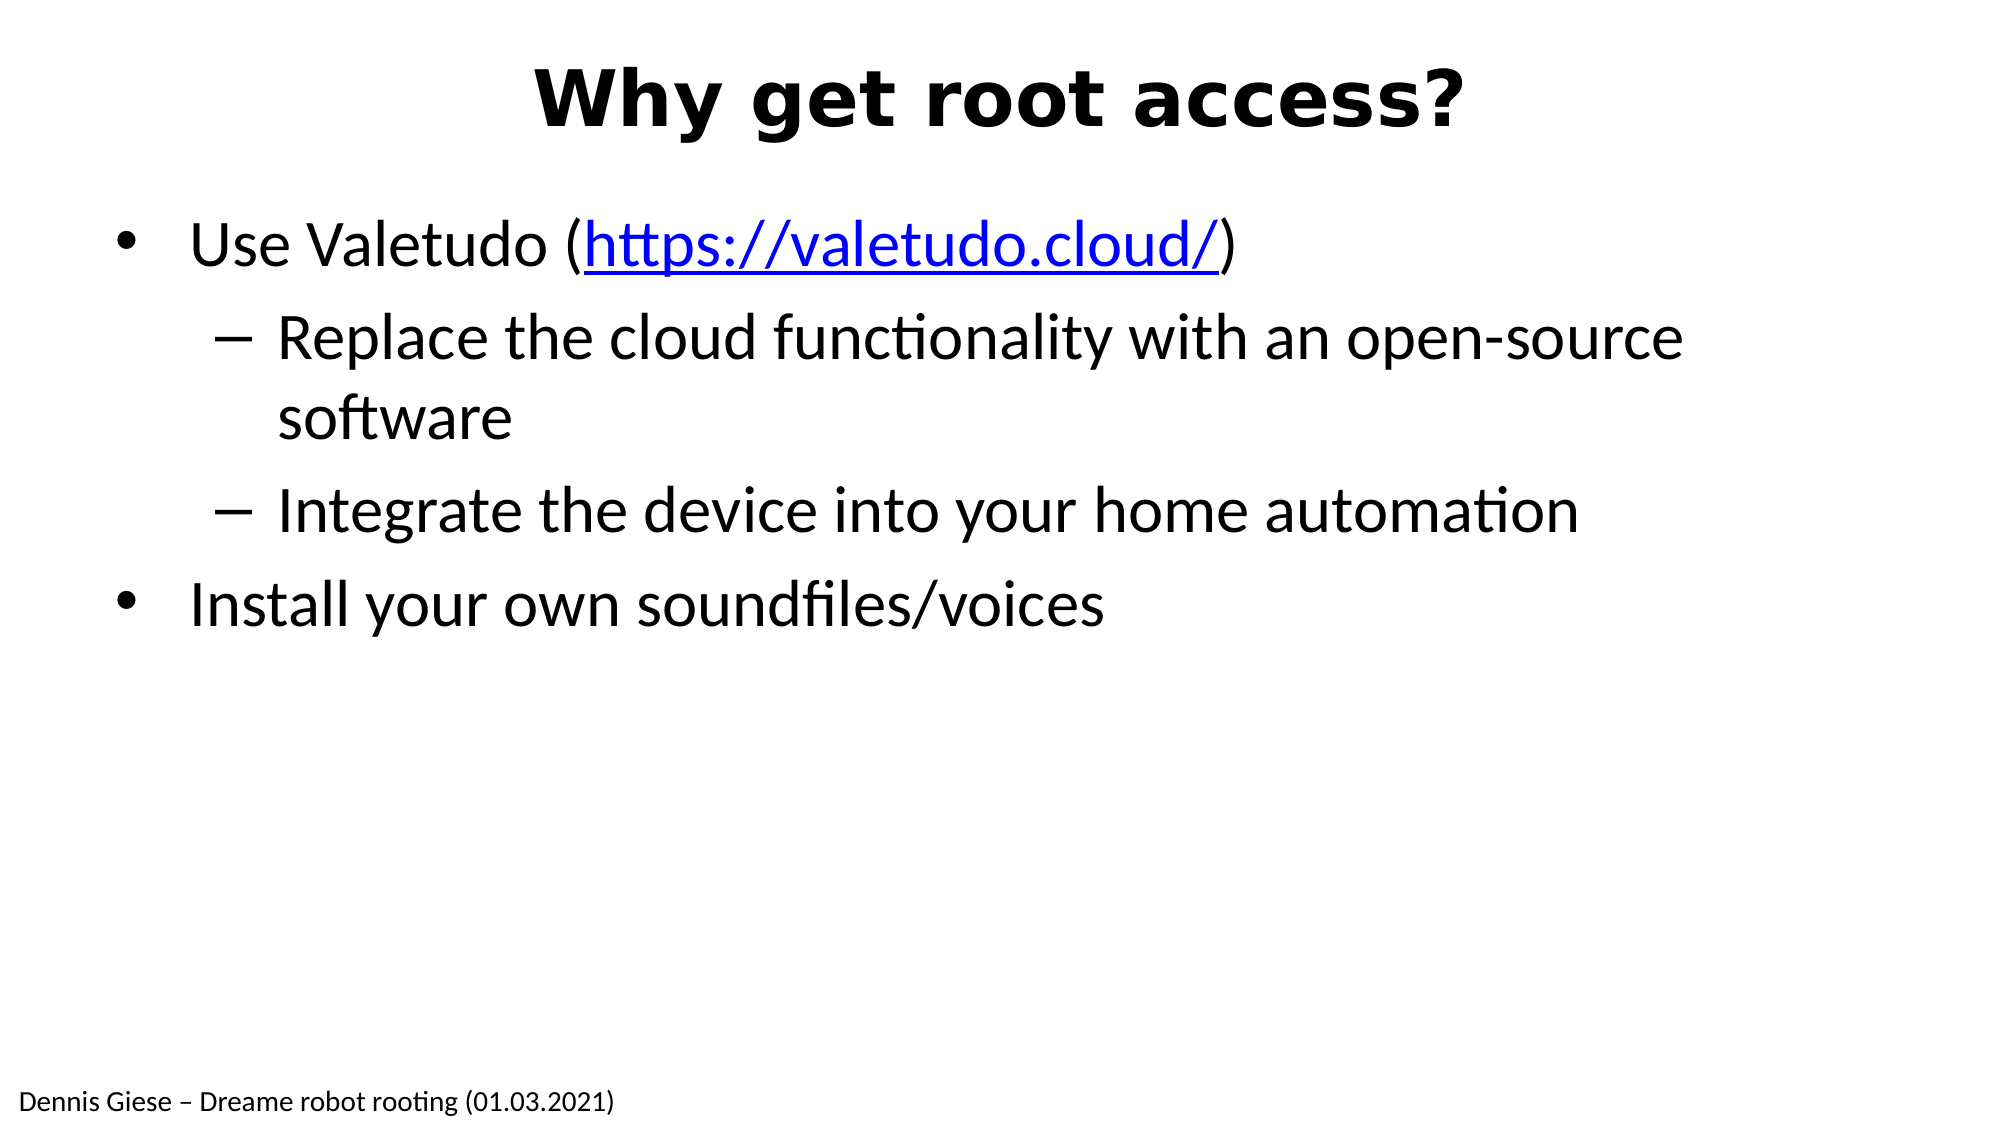

# Why get root access?
Use Valetudo (https://valetudo.cloud/)
Replace the cloud functionality with an open-source software
Integrate the device into your home automation
Install your own soundfiles/voices